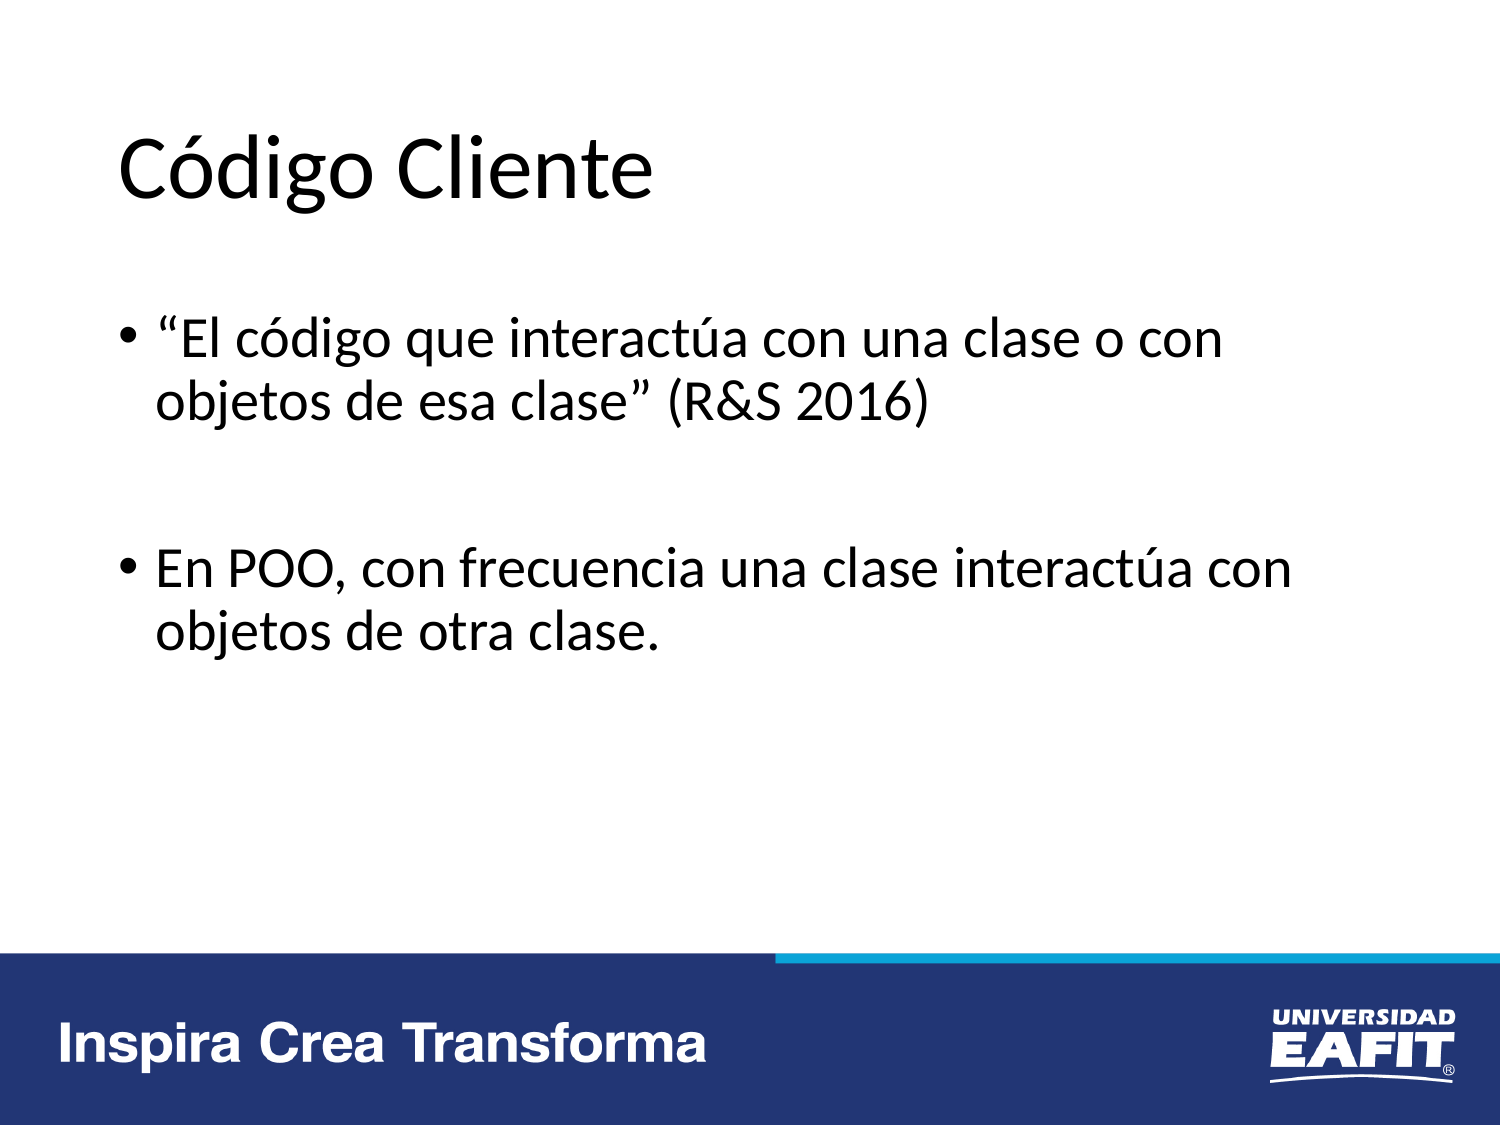

# Código Cliente
“El código que interactúa con una clase o con objetos de esa clase” (R&S 2016)

En POO, con frecuencia una clase interactúa con objetos de otra clase.